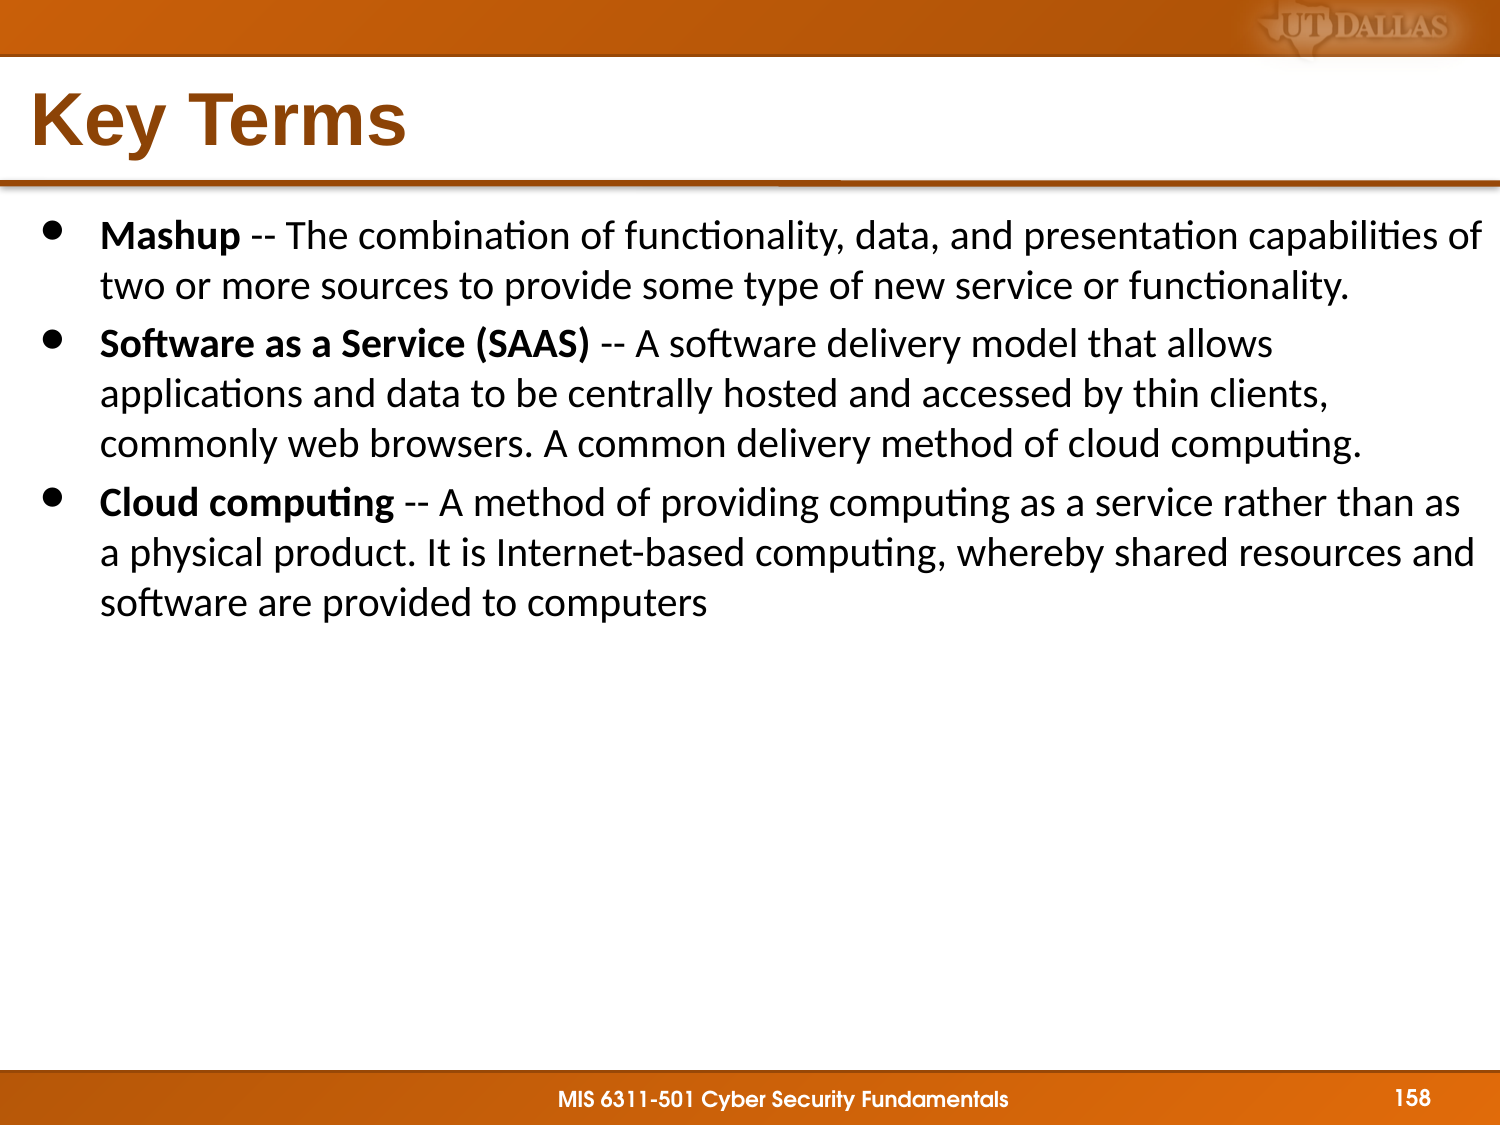

# Key Terms
Mashup -- The combination of functionality, data, and presentation capabilities of two or more sources to provide some type of new service or functionality.
Software as a Service (SAAS) -- A software delivery model that allows applications and data to be centrally hosted and accessed by thin clients, commonly web browsers. A common delivery method of cloud computing.
Cloud computing -- A method of providing computing as a service rather than as a physical product. It is Internet-based computing, whereby shared resources and software are provided to computers

158